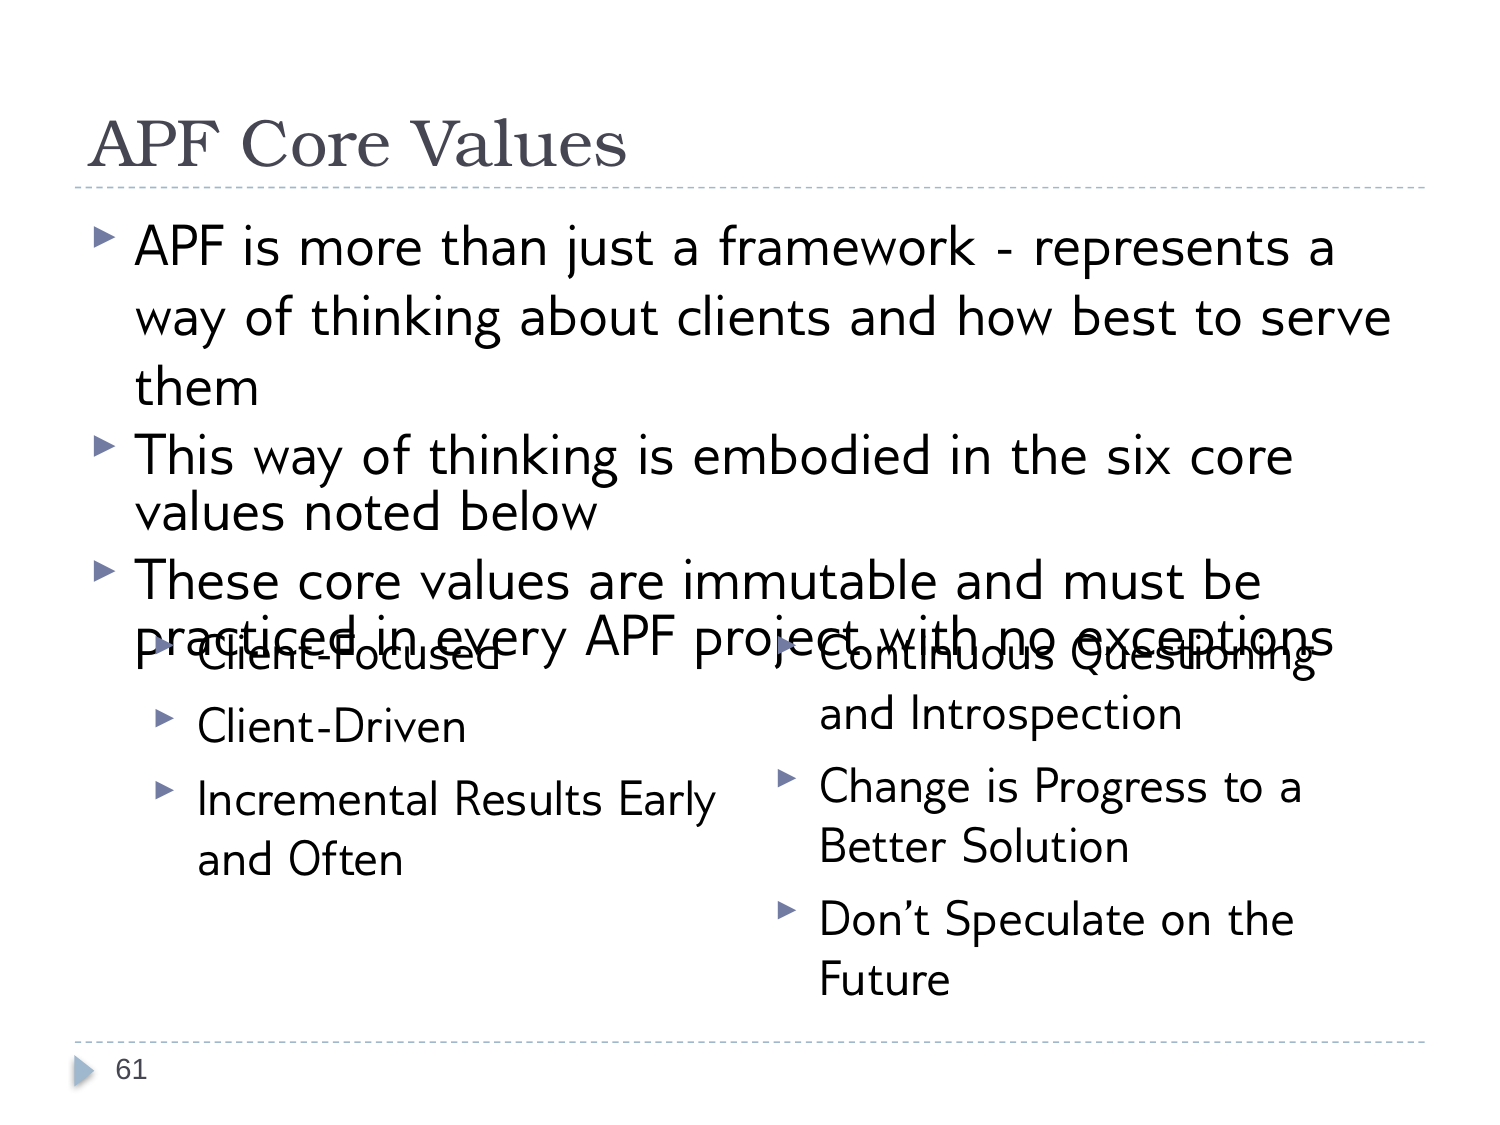

# APF Core Values
APF is more than just a framework - represents a way of thinking about clients and how best to serve them
This way of thinking is embodied in the six core values noted below
These core values are immutable and must be practiced in every APF project with no exceptions
Client-Focused
Client-Driven
Incremental Results Early and Often
Continuous Questioning and Introspection
Change is Progress to a Better Solution
Don’t Speculate on the Future
61